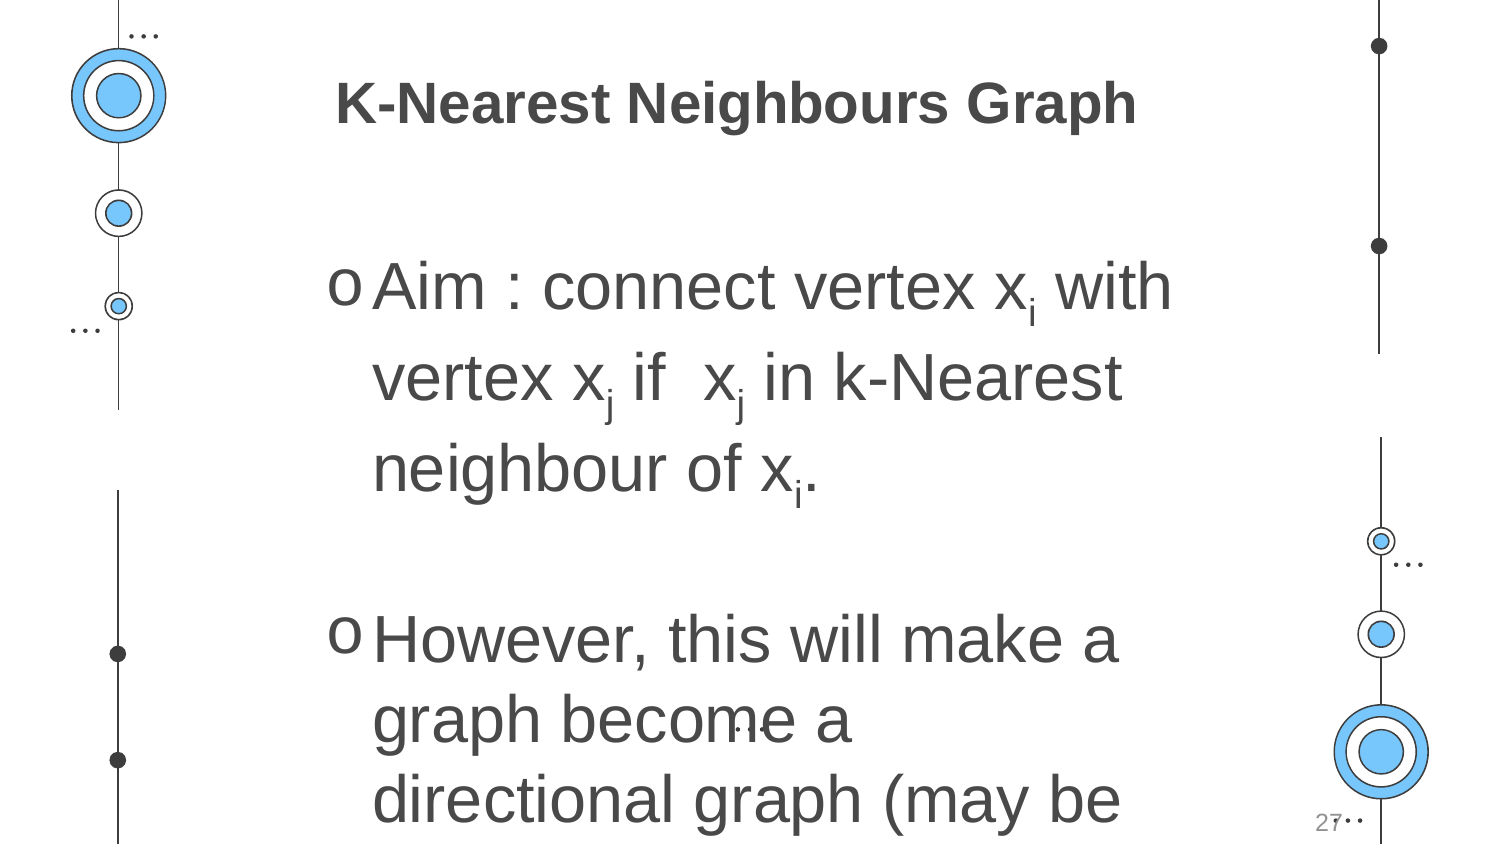

# K-Nearest Neighbours Graph
Aim : connect vertex xi with vertex xj if  xj in k-Nearest neighbour of xi.

However, this will make a graph become a directional graph (may be xj in k-nearest neighbour of xi but xi not in k-nearest neighbour of xj.

There is 2 method to make this graph become undirectional graph again
27